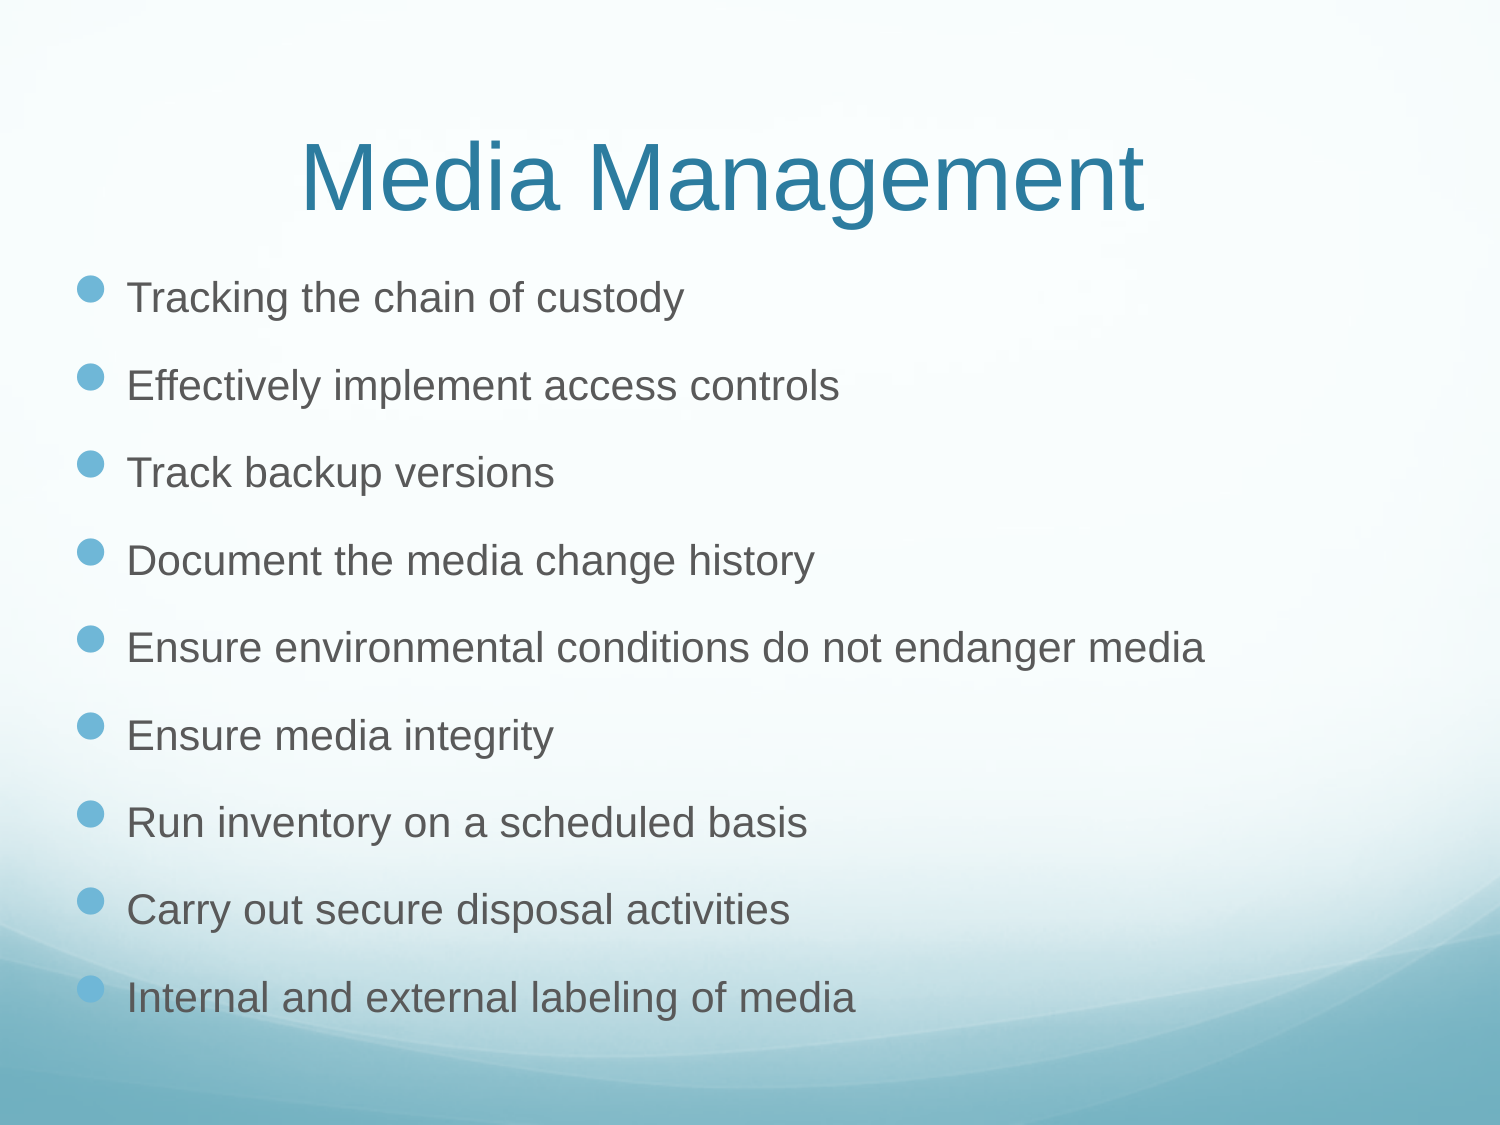

# Media Management
Tracking the chain of custody
Effectively implement access controls
Track backup versions
Document the media change history
Ensure environmental conditions do not endanger media
Ensure media integrity
Run inventory on a scheduled basis
Carry out secure disposal activities
Internal and external labeling of media